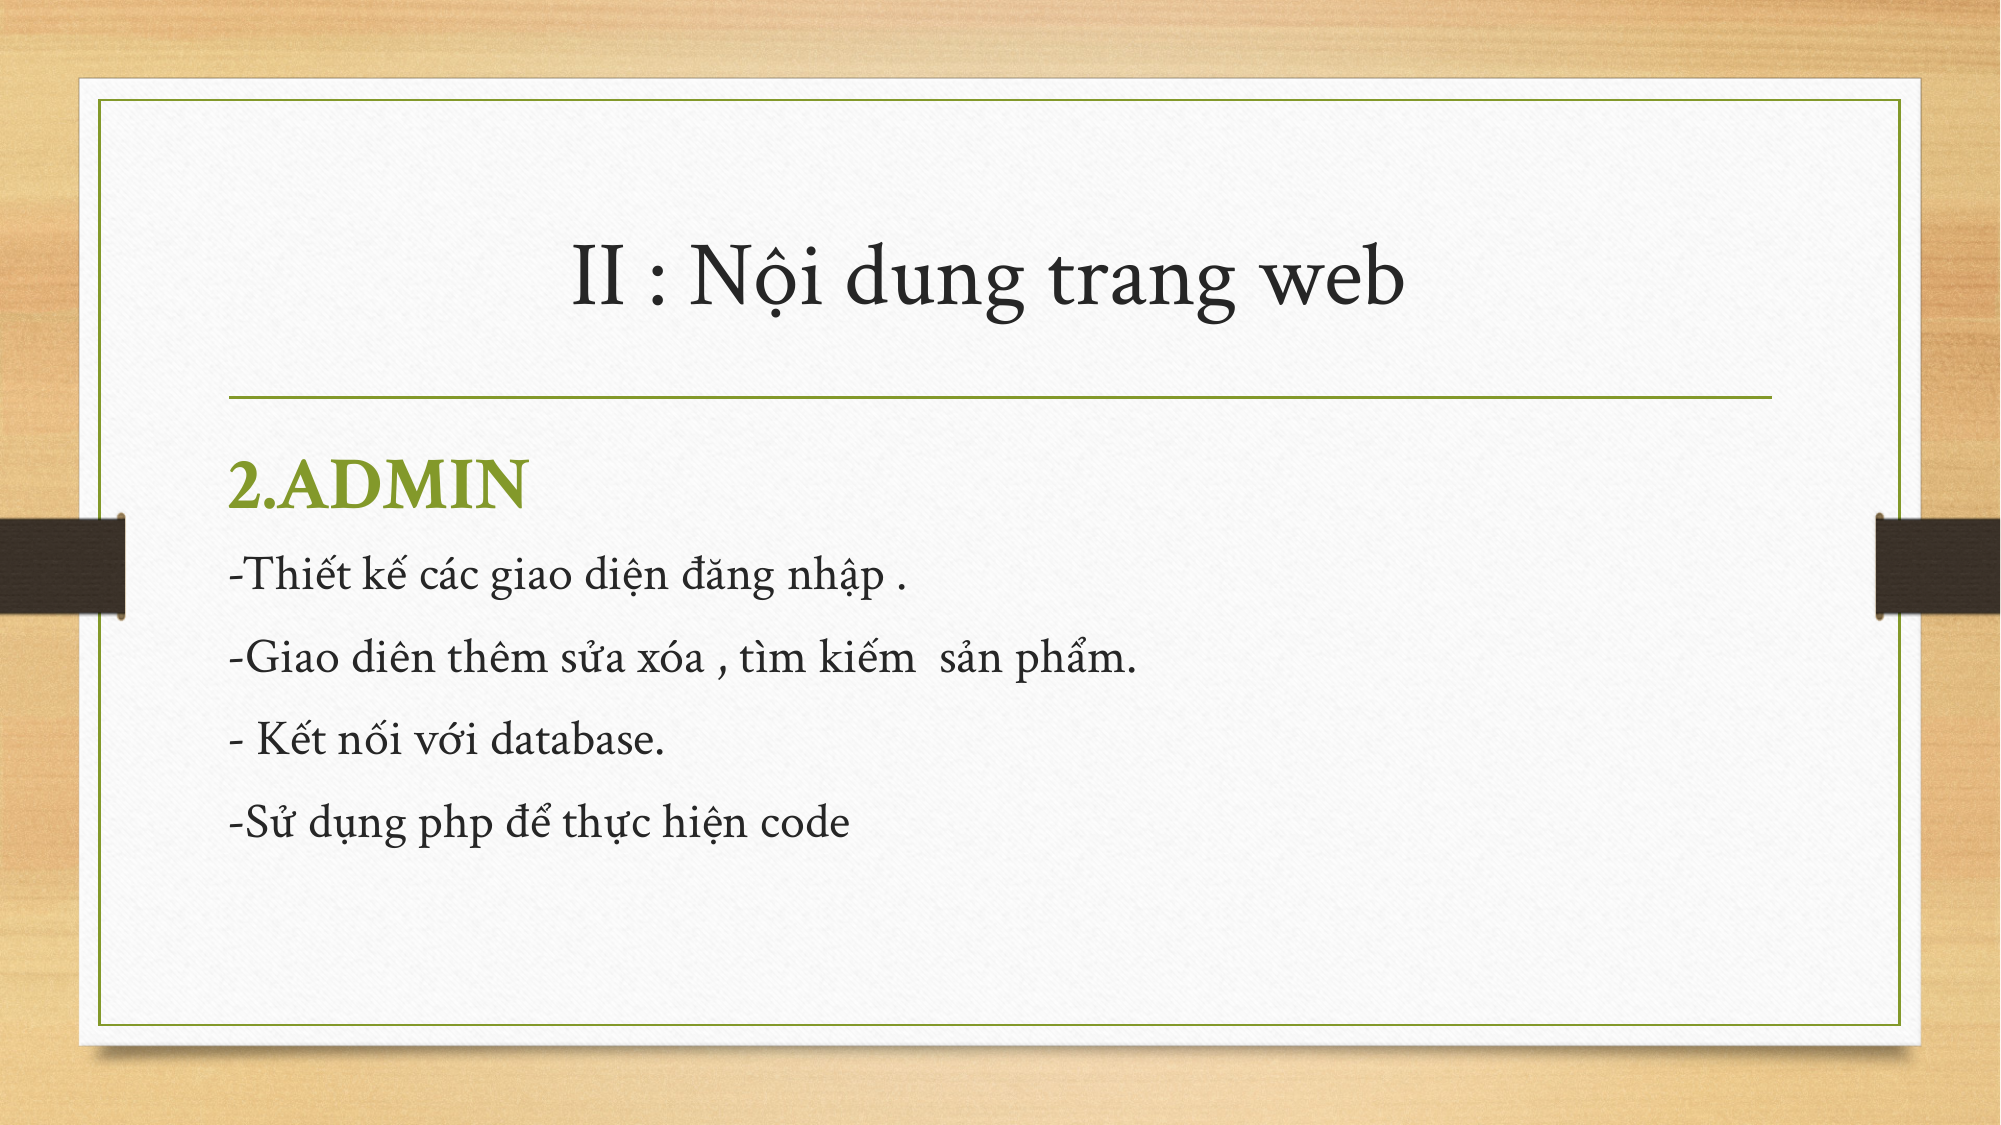

# II : Nội dung trang web
2.ADMIN
-Thiết kế các giao diện đăng nhập .
-Giao diên thêm sửa xóa , tìm kiếm  sản phẩm.
- Kết nối với database.
-Sử dụng php để thực hiện code